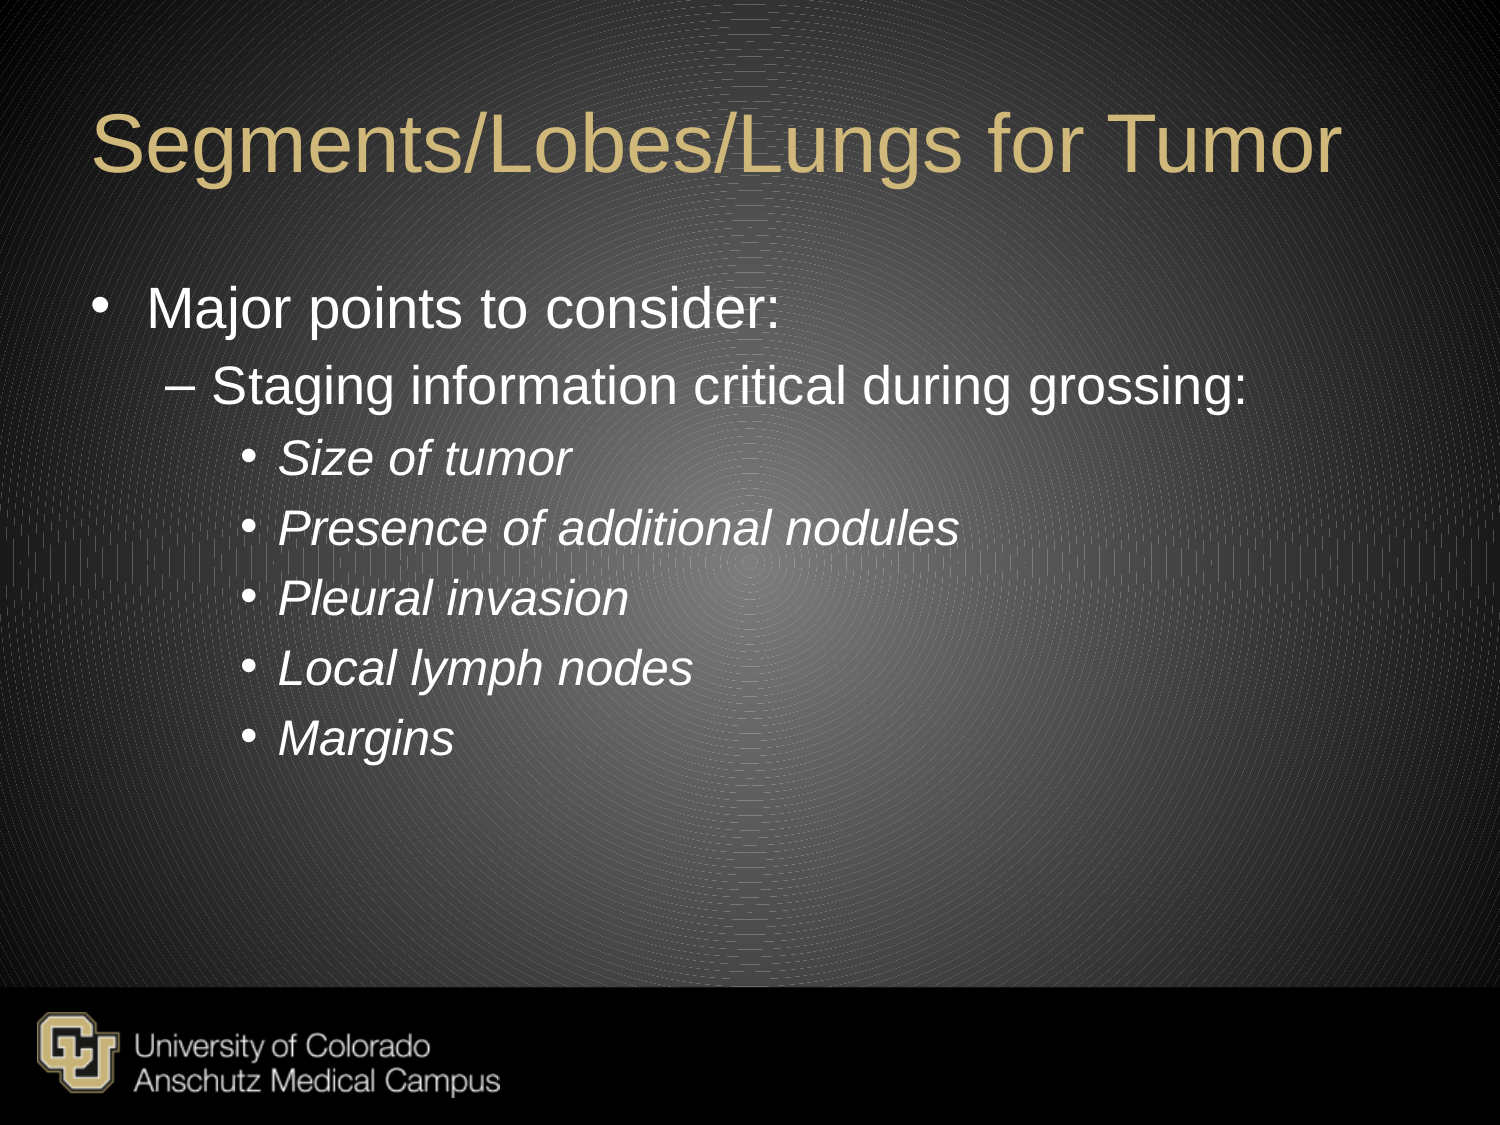

# Segments/Lobes/Lungs for Tumor
Major points to consider:
Staging information critical during grossing:
Size of tumor
Presence of additional nodules
Pleural invasion
Local lymph nodes
Margins